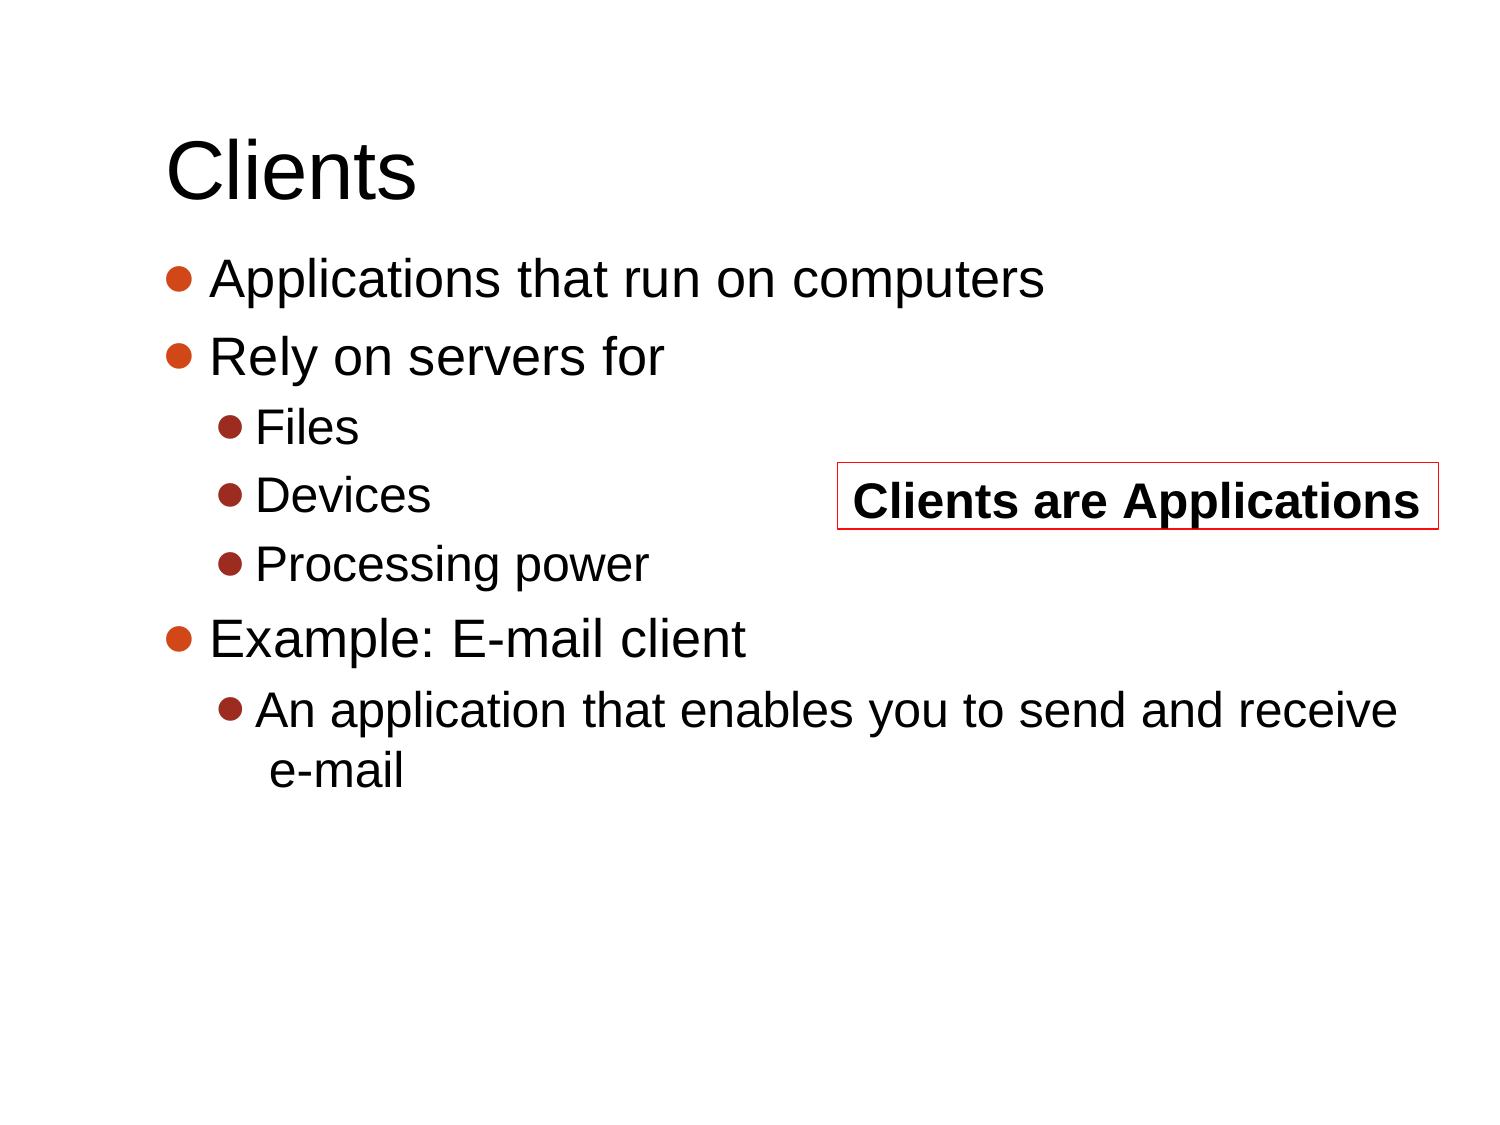

# Clients
Applications that run on computers
Rely on servers for
Files
Devices
Processing power
Example: E-mail client
Clients are Applications
An application that enables you to send and receive  e-mail